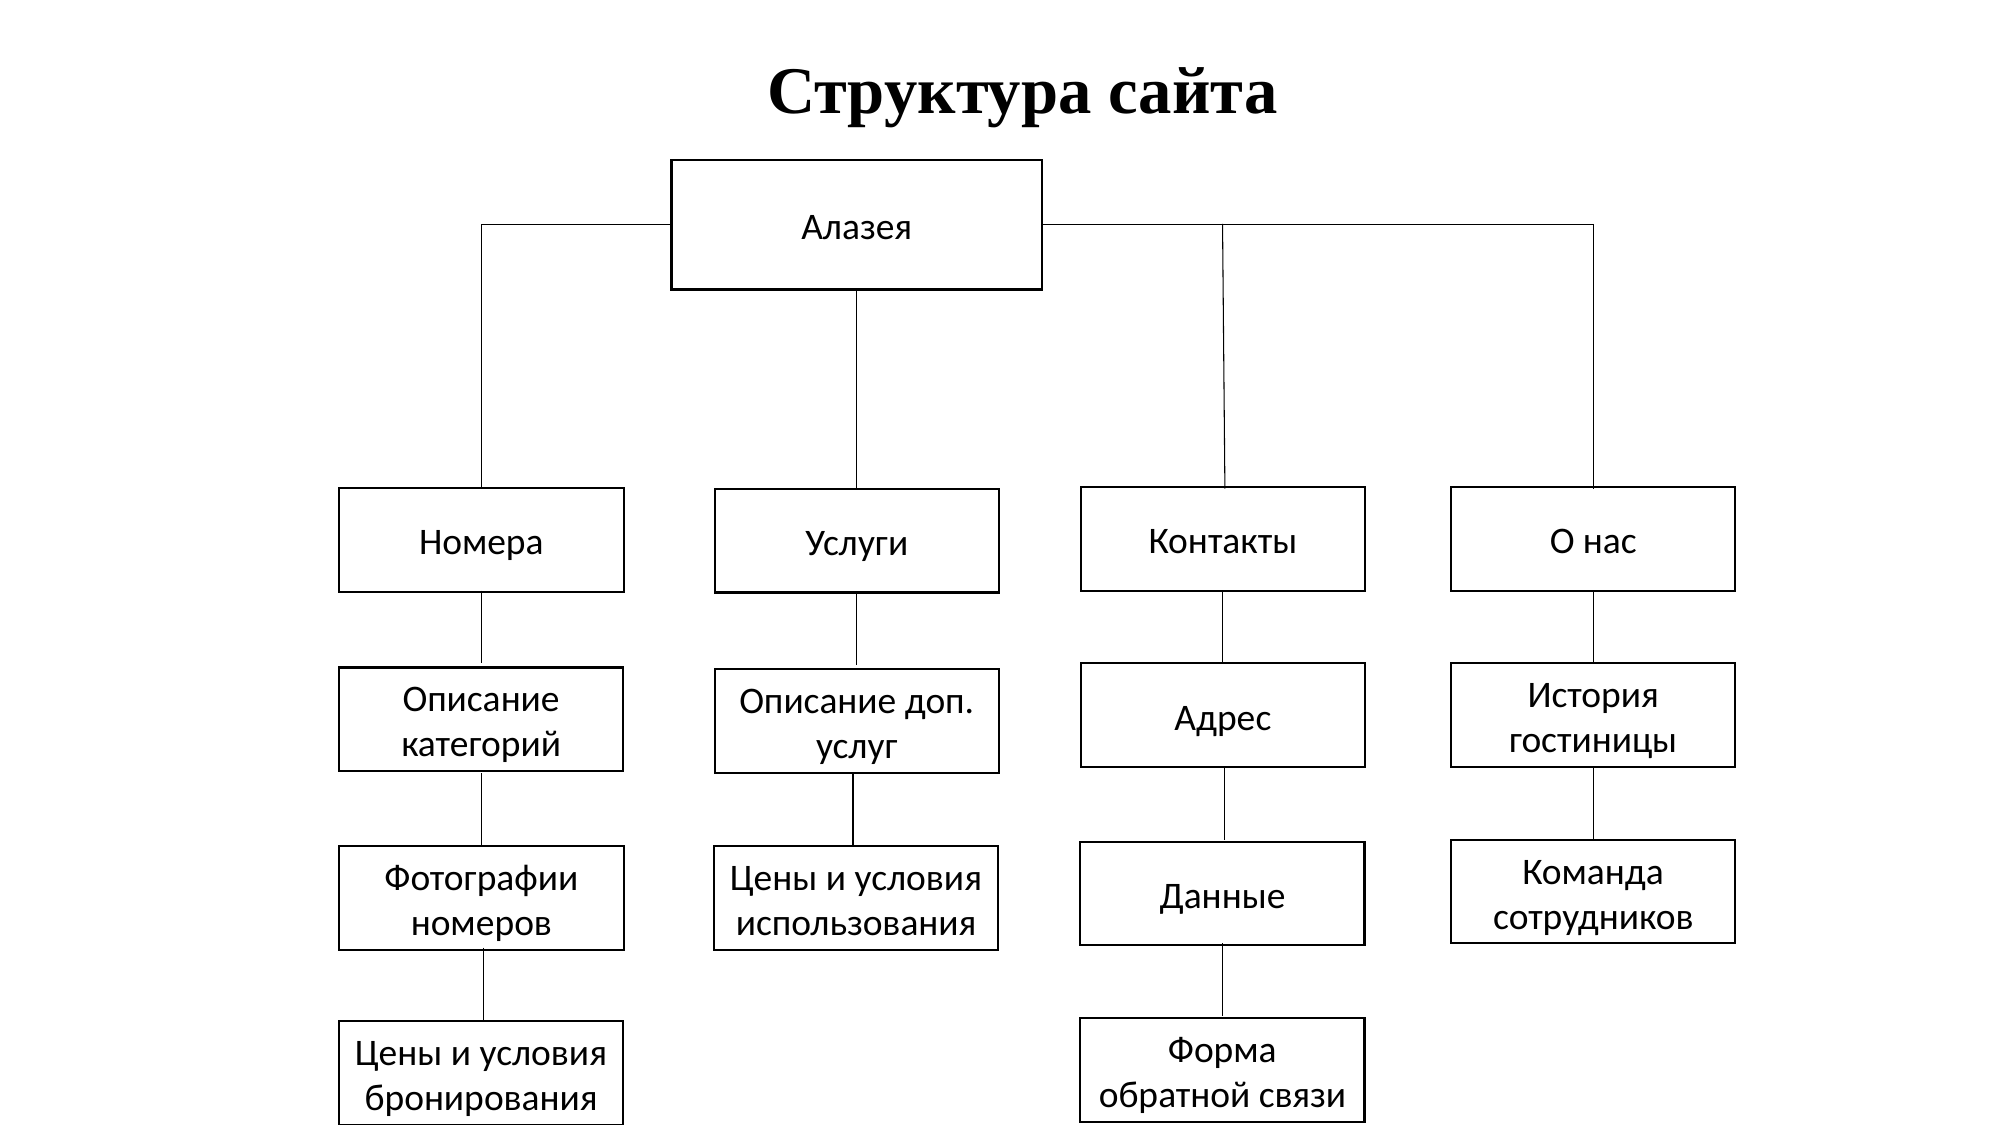

# Структура сайта
Алазея
О нас
Контакты
Номера
Услуги
Адрес
История гостиницы
Описание категорий
Описание доп. услуг
Команда сотрудников
Данные
Фотографии номеров
Цены и условия использования
Форма обратной связи
Цены и условия бронирования